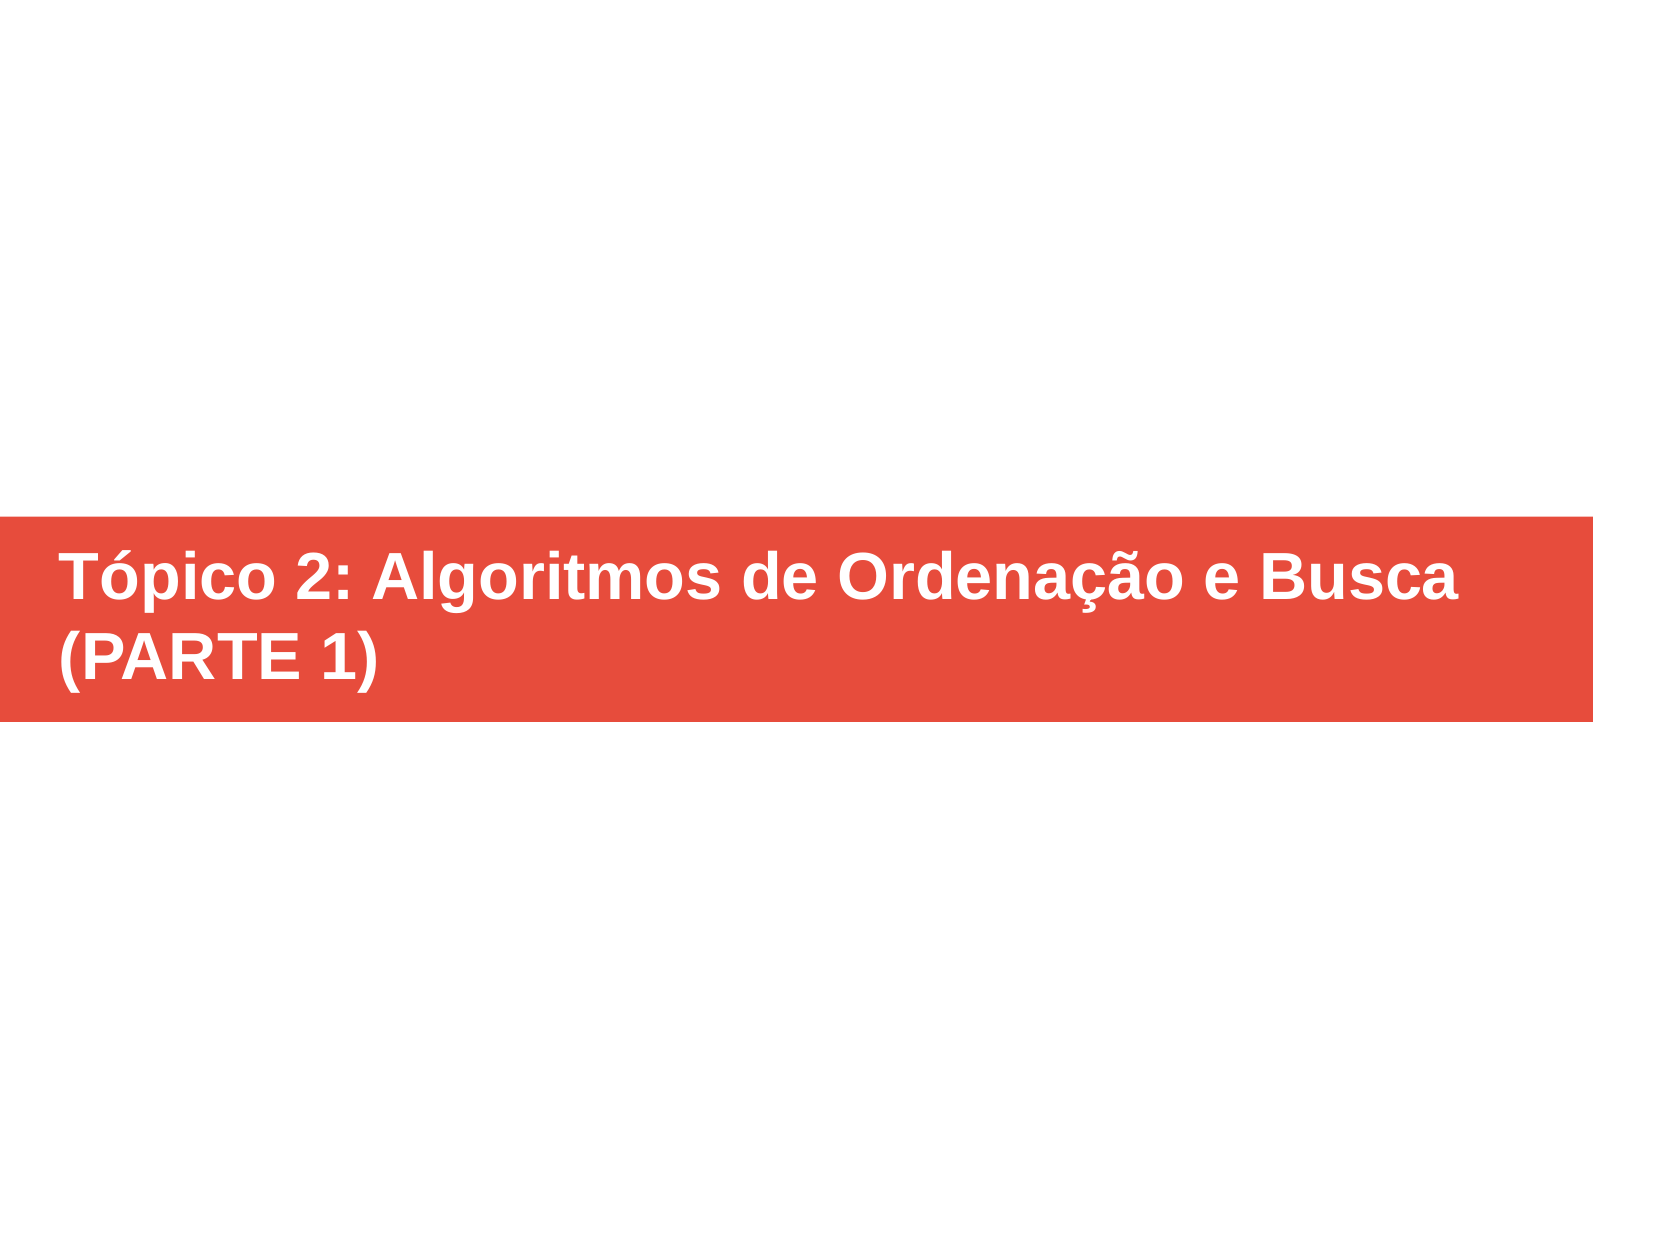

Tópico 2: Algoritmos de Ordenação e Busca
(PARTE 1)